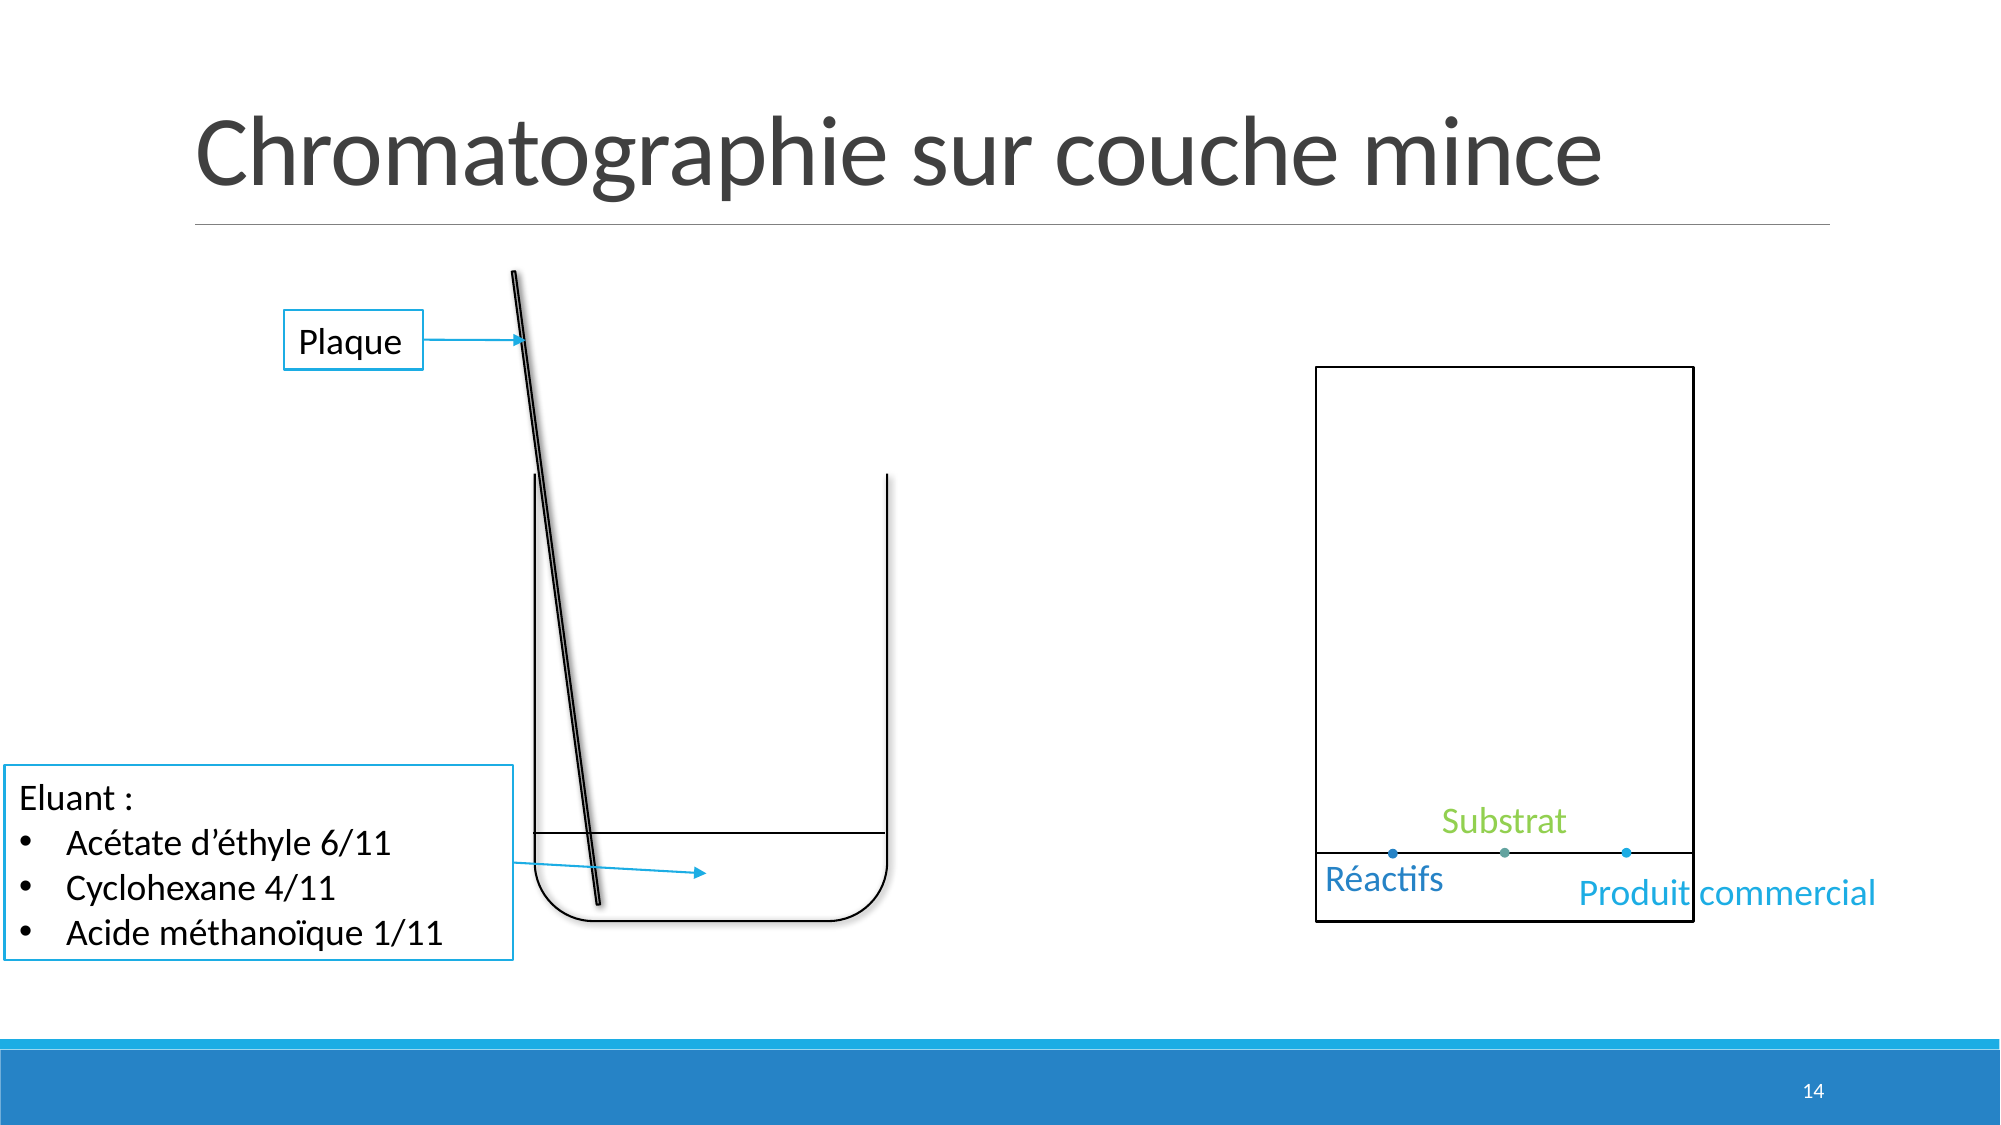

# Chromatographie sur couche mince

Plaque

Eluant :
Acétate d’éthyle 6/11
Cyclohexane 4/11
Acide méthanoïque 1/11
Substrat
Réactifs

Produit commercial
14